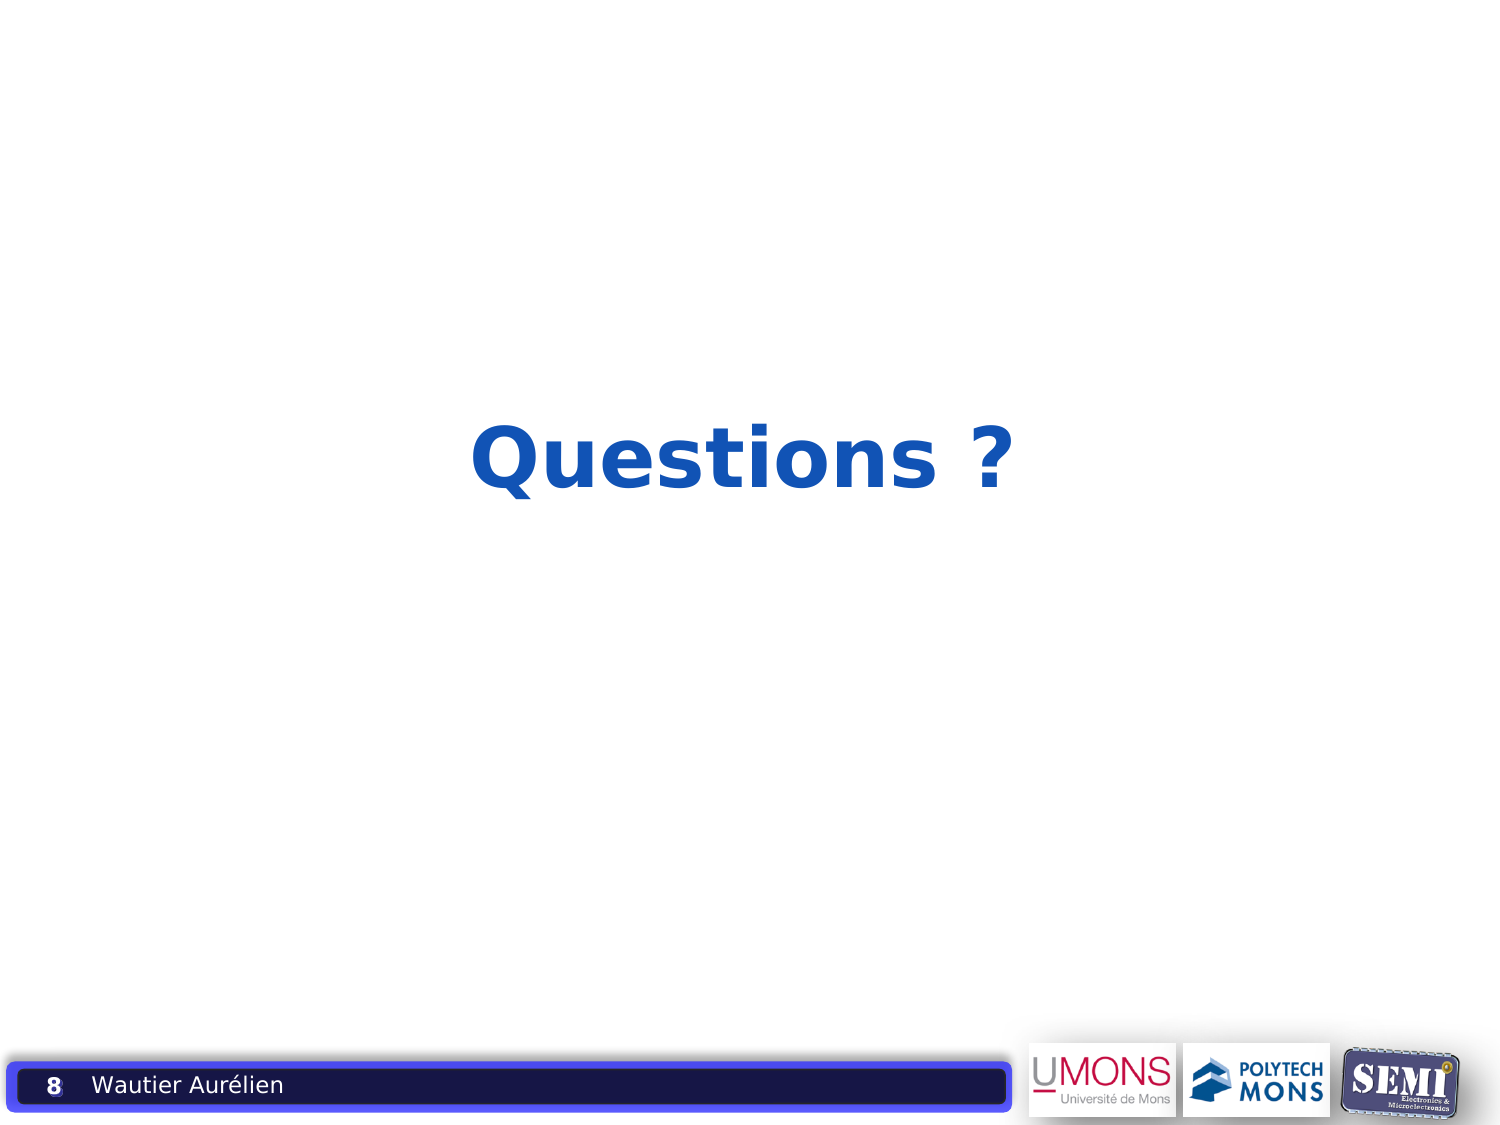

1009-05 Systèmes à Microprocesseur 1. Structure ordinateur
#
Questions ?
8